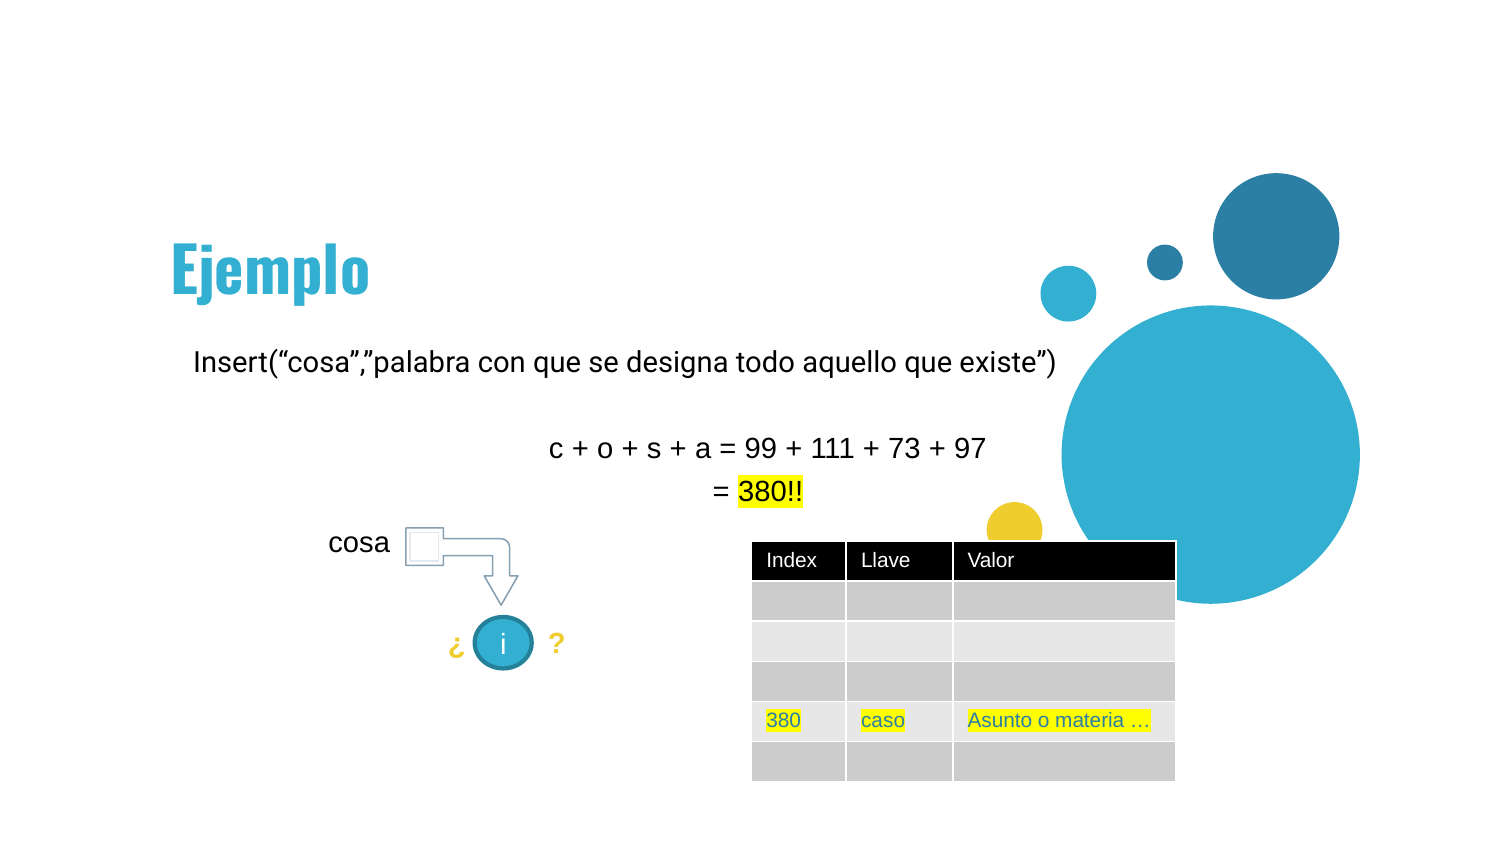

# Ejemplo
Insert(“cosa”,”palabra con que se designa todo aquello que existe”)
c + o + s + a = 99 + 111 + 73 + 97
= 380!!

cosa
| Index | Llave | Valor |
| --- | --- | --- |
|  |  |  |
|  |  |  |
|  |  |  |
| 380 | caso | Asunto o materia … |
|  |  |  |
¿          ?
i